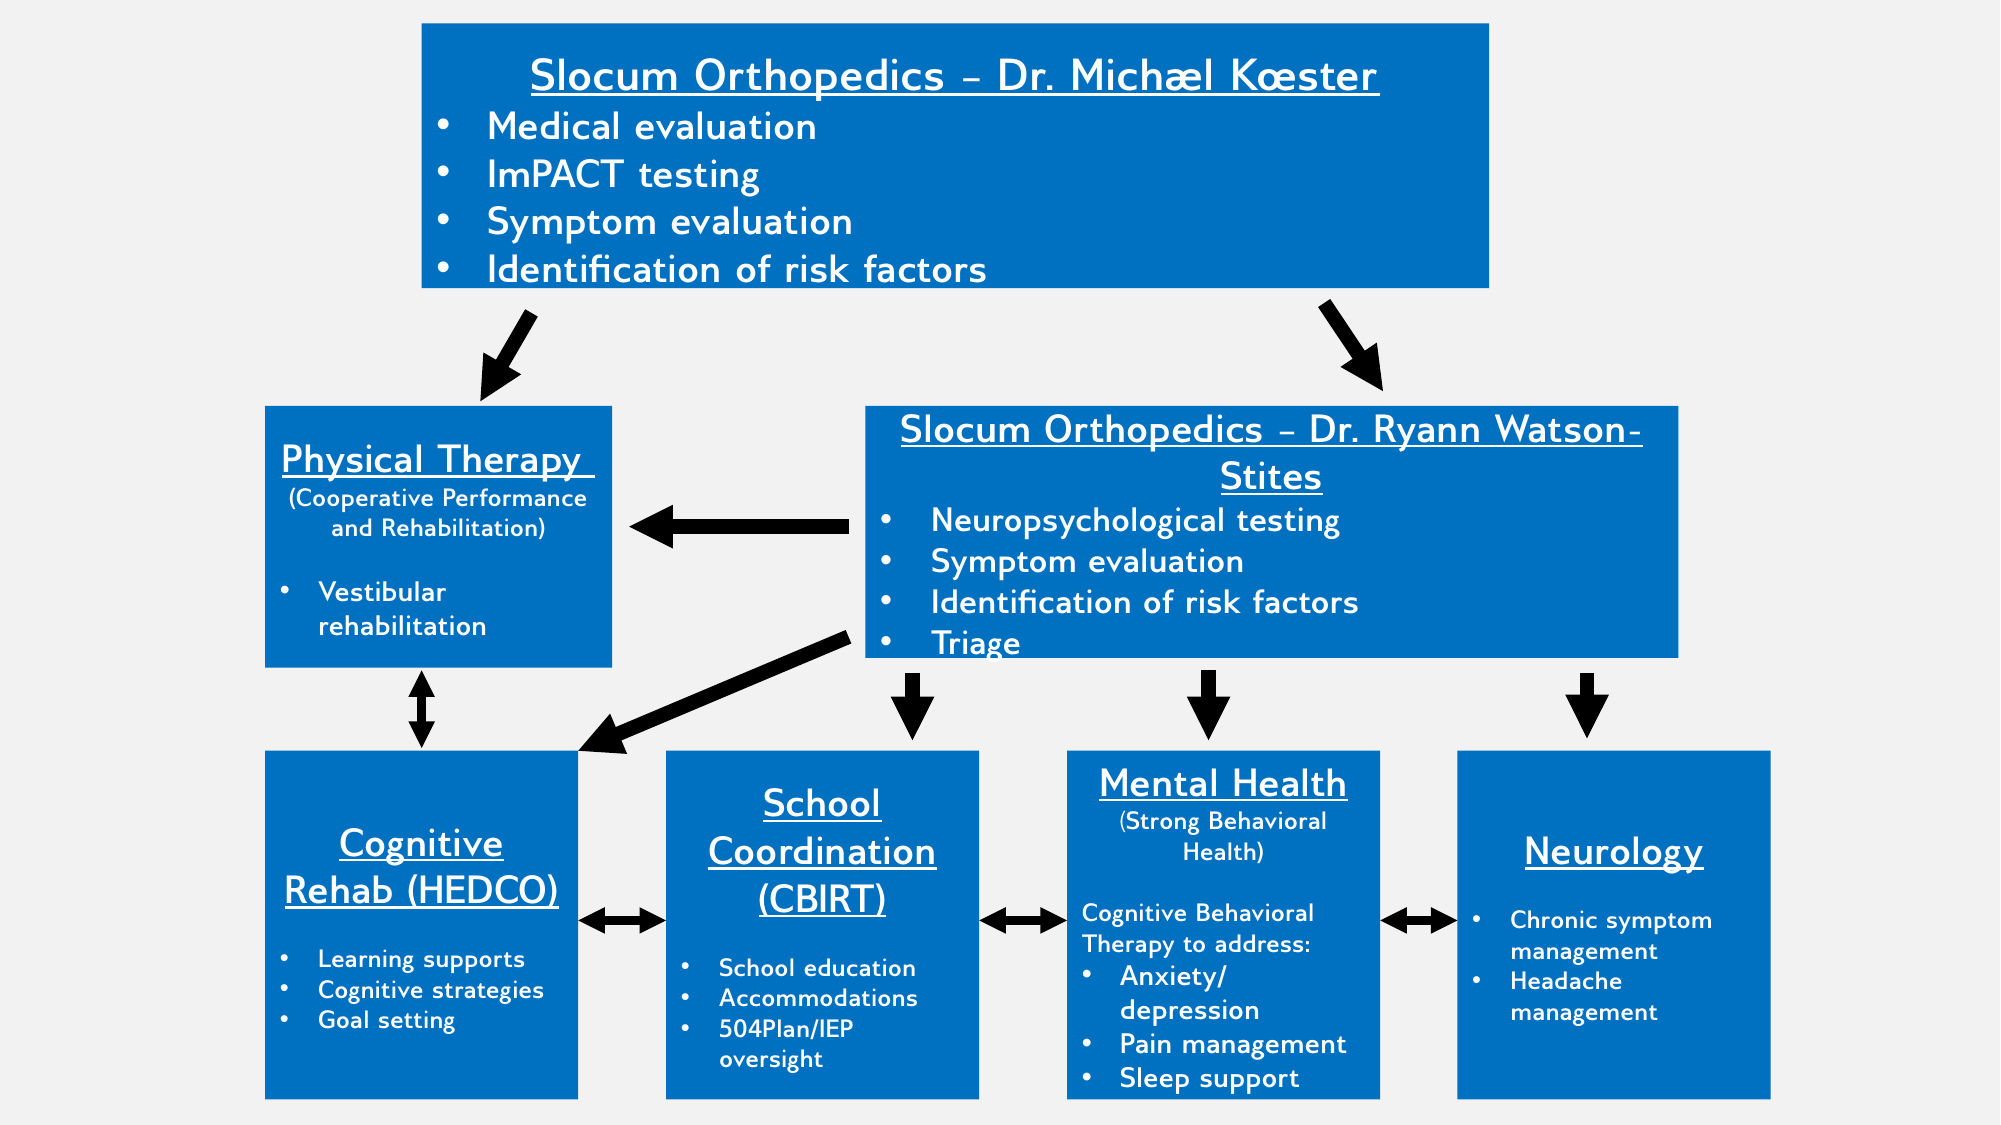

Slocum Orthopedics – Dr. Michael Koester
Medical evaluation
ImPACT testing
Symptom evaluation
Identification of risk factors

Physical Therapy
(Cooperative Performance and Rehabilitation)

Vestibular rehabilitation
Slocum Orthopedics – Dr. Ryann Watson-Stites
Neuropsychological testing
Symptom evaluation
Identification of risk factors
Triage
Cognitive Rehab (HEDCO)

Learning supports
Cognitive strategies
Goal setting
School Coordination (CBIRT)

School education
Accommodations
504Plan/IEP oversight
Mental Health
(Strong Behavioral Health)

Cognitive Behavioral Therapy to address:
Anxiety/depression
Pain management
Sleep support
Neurology

Chronic symptom management
Headache management